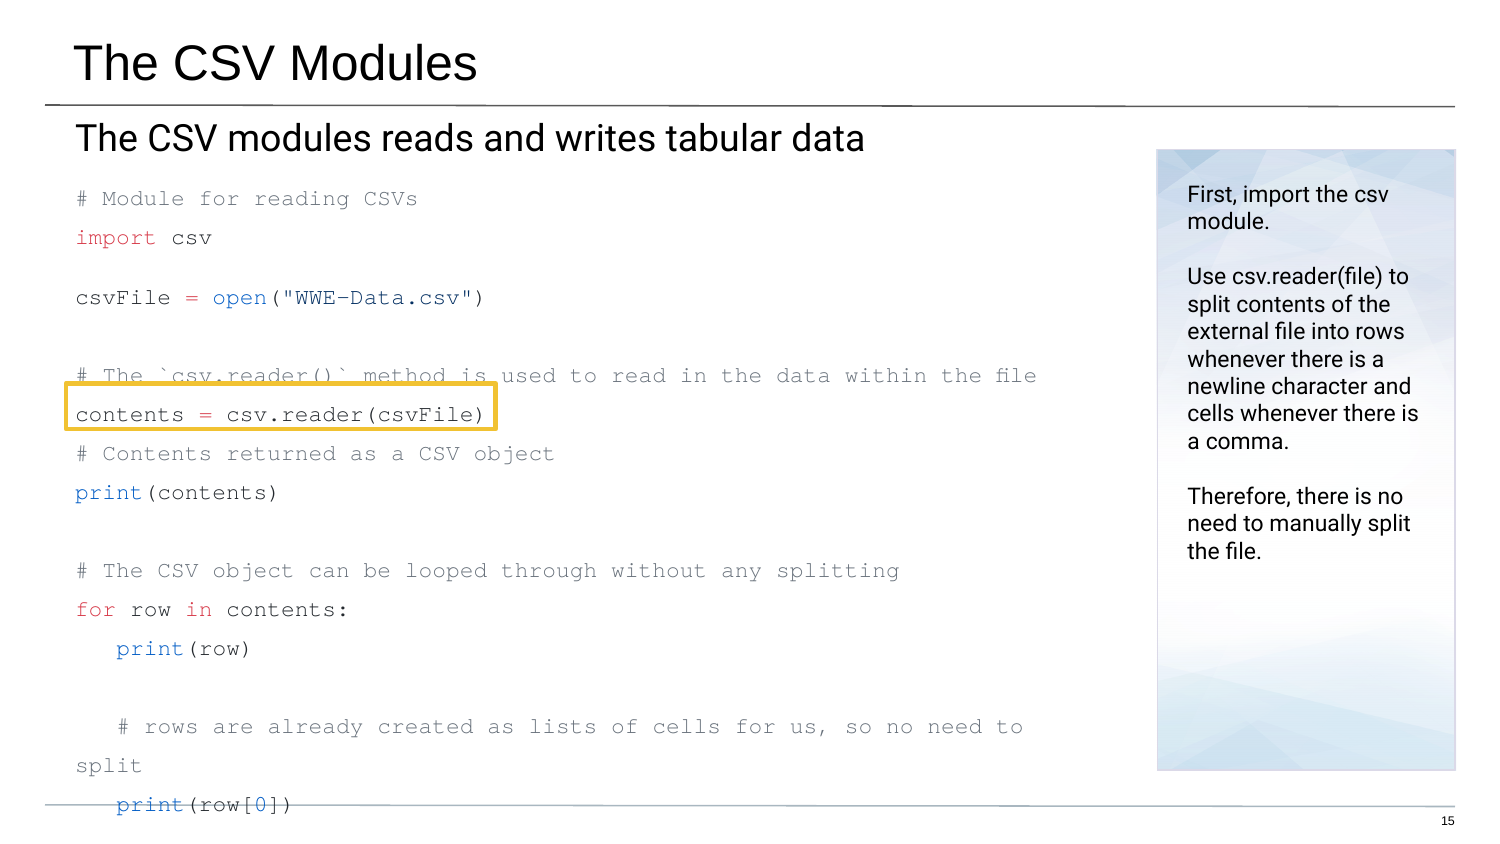

# The CSV Modules
The CSV modules reads and writes tabular data
First, import the csv module.

Use csv.reader(file) to split contents of the external file into rows whenever there is a newline character and cells whenever there is a comma.

Therefore, there is no need to manually split the file.

# Module for reading CSVs
import csv

csvFile = open("WWE-Data.csv")

# The `csv.reader()` method is used to read in the data within the file
contents = csv.reader(csvFile)
# Contents returned as a CSV object
print(contents)

# The CSV object can be looped through without any splitting
for row in contents:
   print(row)

   # rows are already created as lists of cells for us, so no need to split
   print(row[0])

15